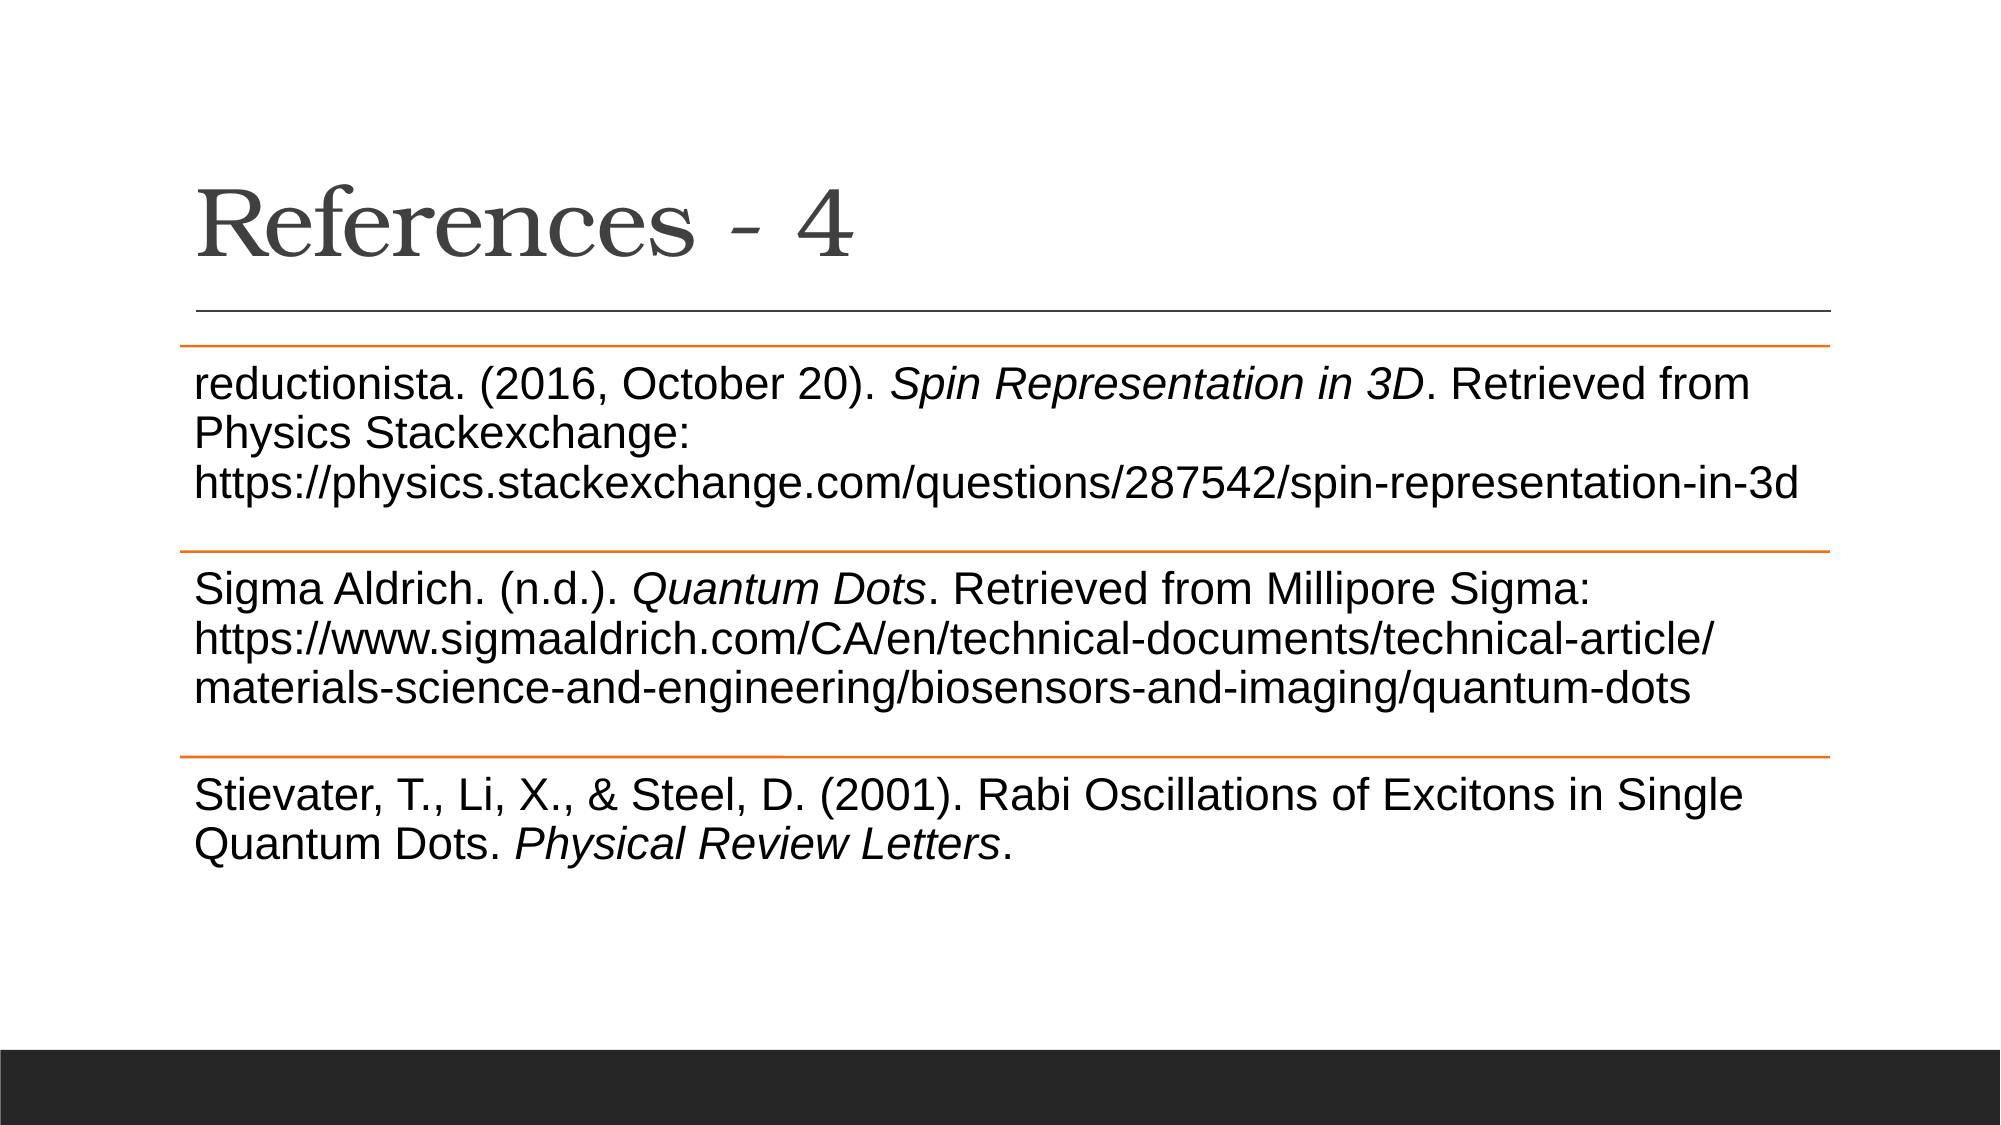

# References - 4
reductionista. (2016, October 20). Spin Representation in 3D. Retrieved from Physics Stackexchange: https://physics.stackexchange.com/questions/287542/spin-representation-in-3d
Sigma Aldrich. (n.d.). Quantum Dots. Retrieved from Millipore Sigma: https://www.sigmaaldrich.com/CA/en/technical-documents/technical-article/materials-science-and-engineering/biosensors-and-imaging/quantum-dots
Stievater, T., Li, X., & Steel, D. (2001). Rabi Oscillations of Excitons in Single Quantum Dots. Physical Review Letters.